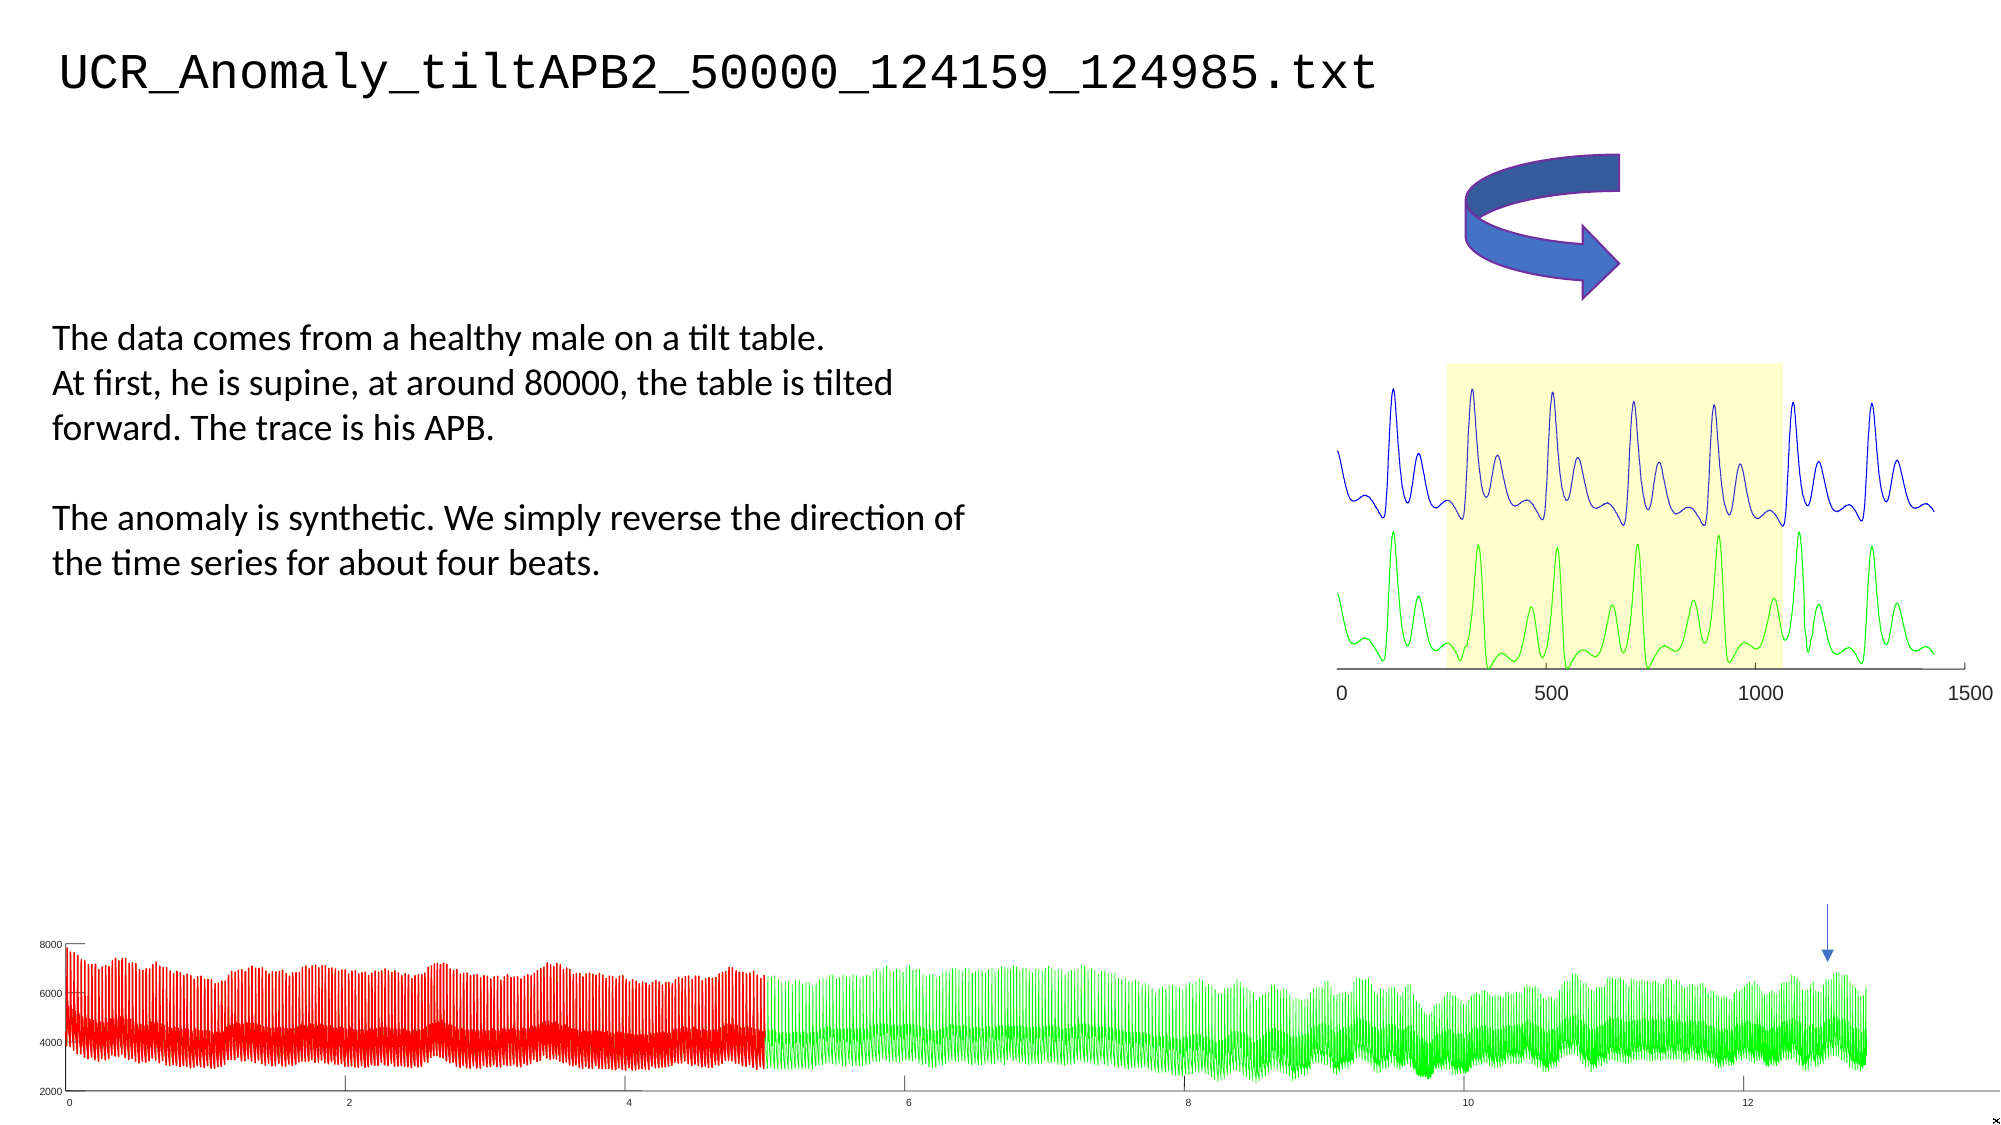

UCR_Anomaly_tiltAPB2_50000_124159_124985.txt

The data comes from a healthy male on a tilt table.
At first, he is supine, at around 80000, the table is tilted forward. The trace is his APB.

The anomaly is synthetic. We simply reverse the direction of the time series for about four beats.

0
500
1000
1500

8000

6000

4000

2000

0
2
4
6
8
10
12
14
4
10